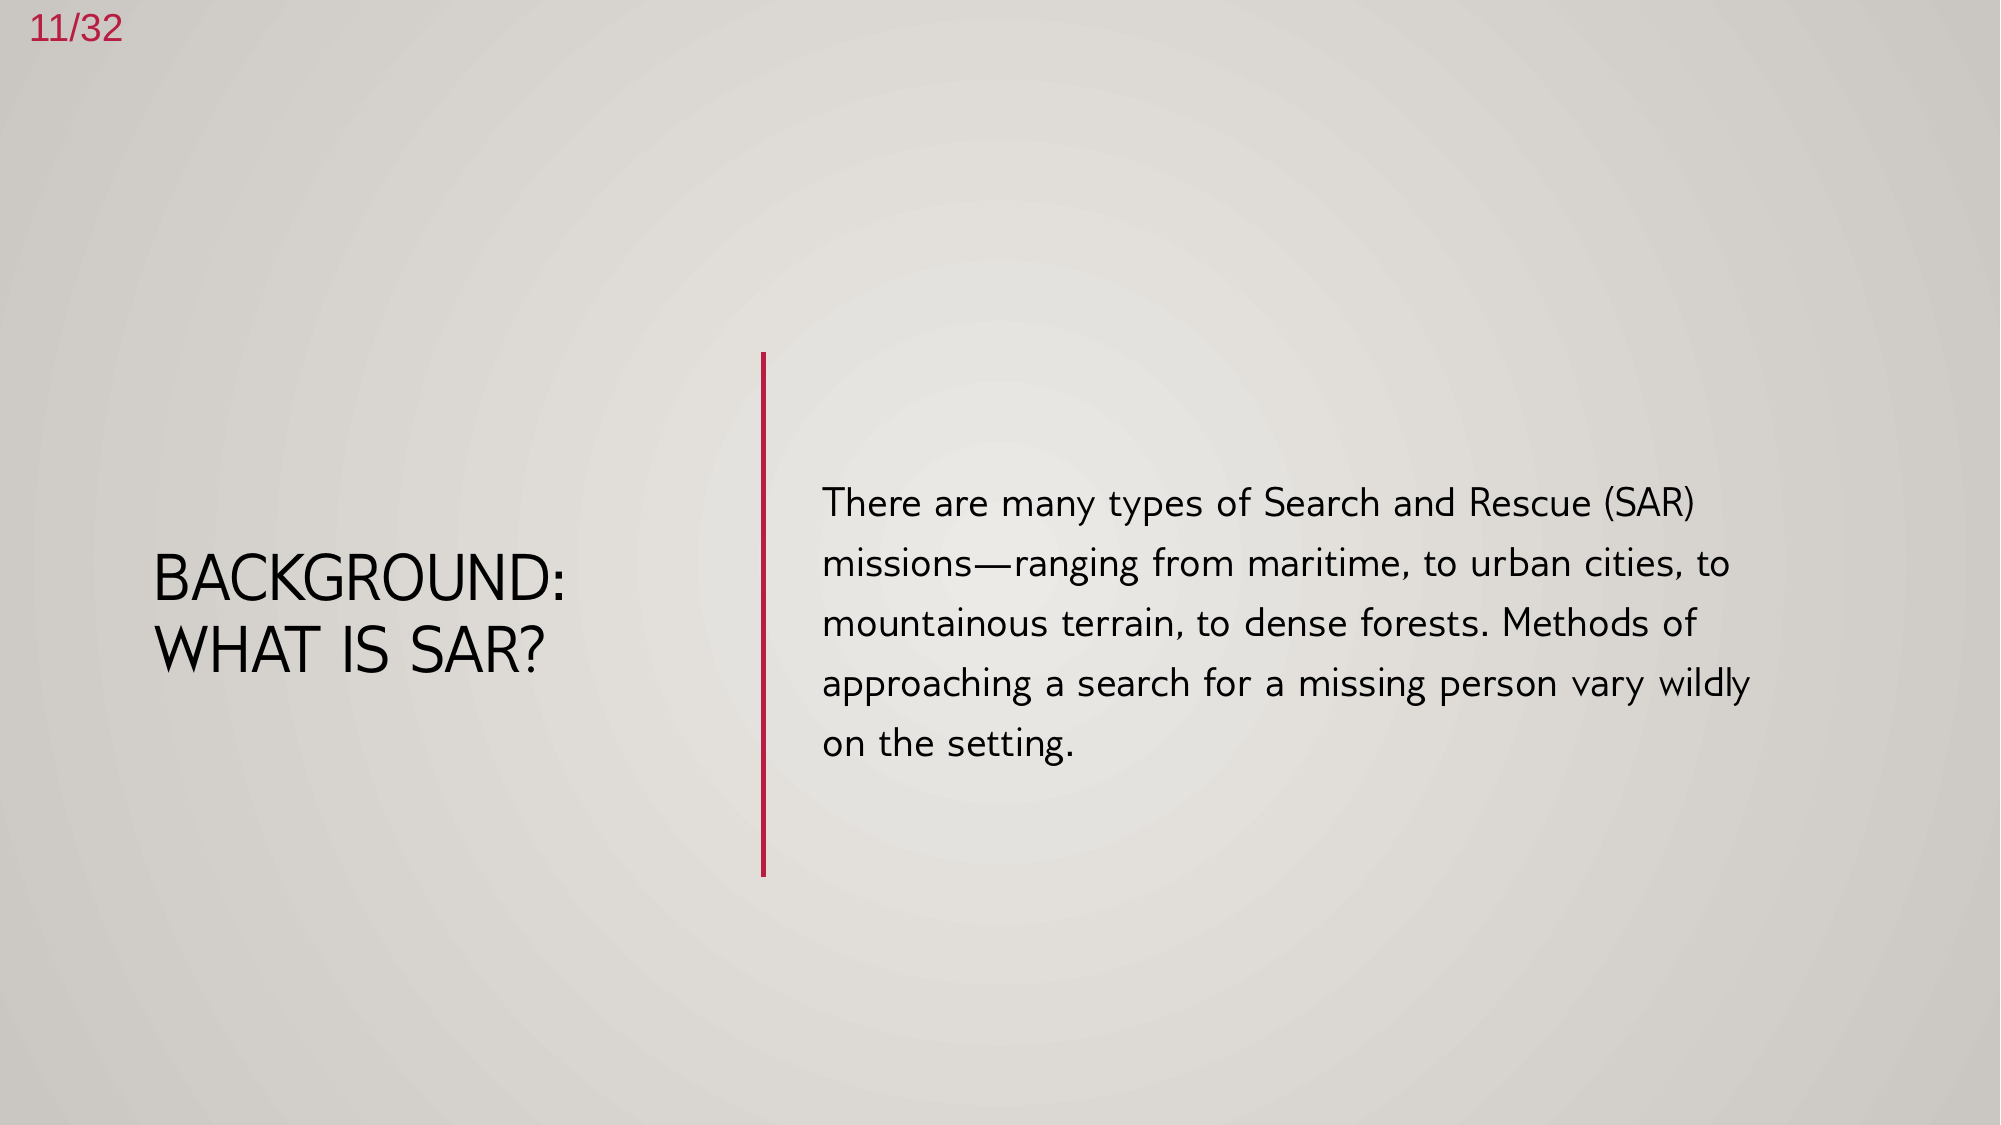

11/32
# Background: what is sar?
There are many types of Search and Rescue (SAR) missions—ranging from maritime, to urban cities, to mountainous terrain, to dense forests. Methods of approaching a search for a missing person vary wildly on the setting.